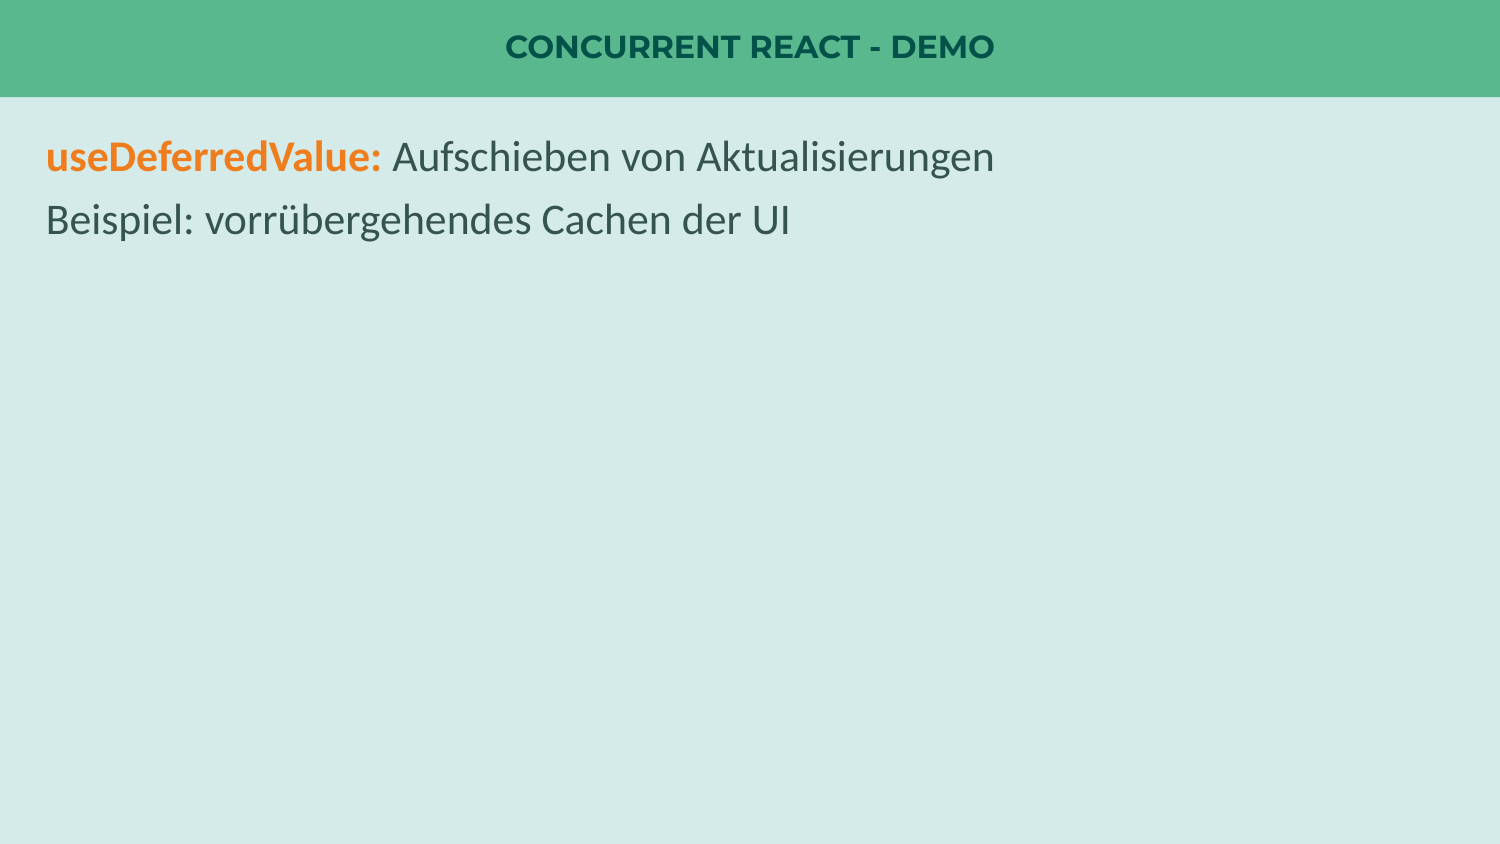

# Concurrent React - Demo
useDeferredValue: Aufschieben von Aktualisierungen
Beispiel: vorrübergehendes Cachen der UI